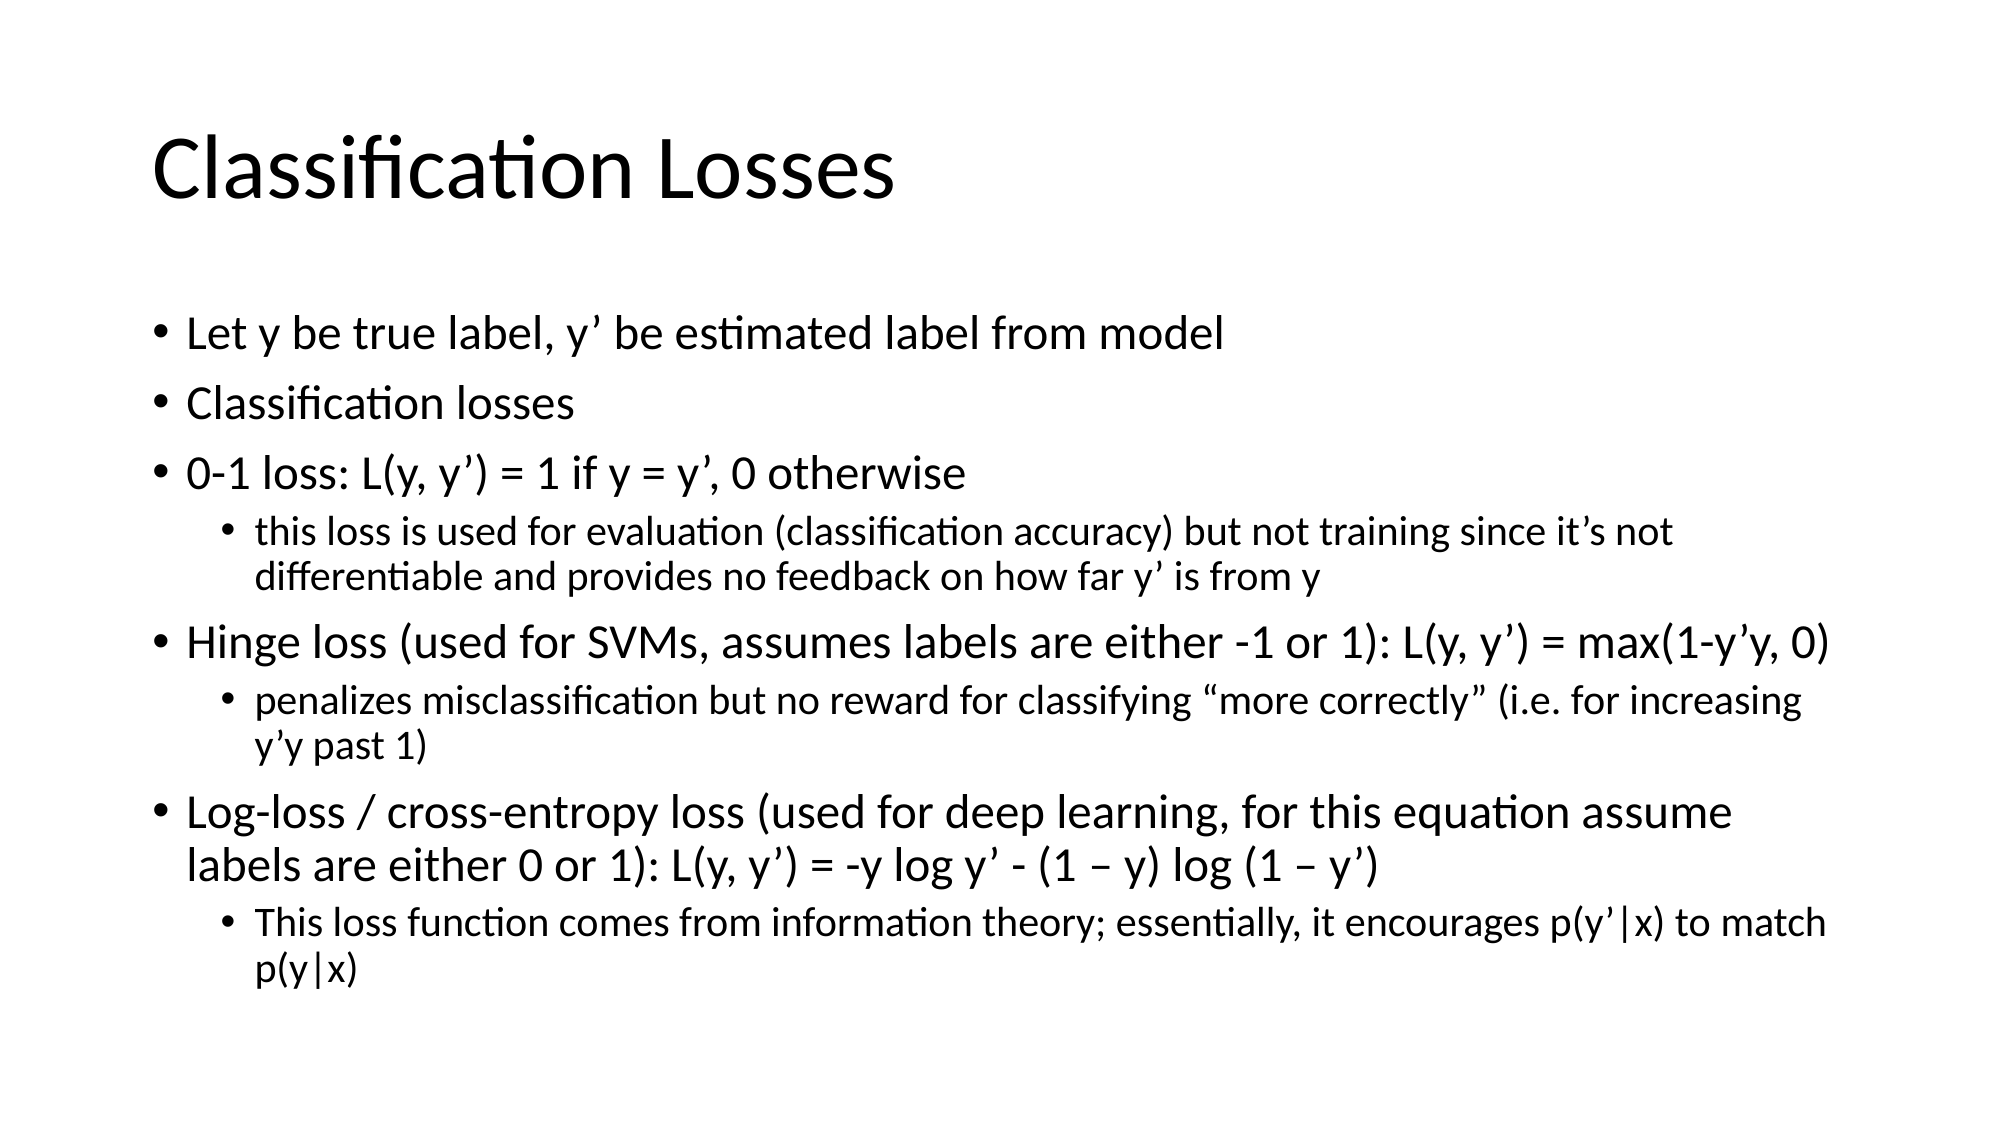

# Classification Losses
Let y be true label, y’ be estimated label from model
Classification losses
0-1 loss: L(y, y’) = 1 if y = y’, 0 otherwise
this loss is used for evaluation (classification accuracy) but not training since it’s not differentiable and provides no feedback on how far y’ is from y
Hinge loss (used for SVMs, assumes labels are either -1 or 1): L(y, y’) = max(1-y’y, 0)
penalizes misclassification but no reward for classifying “more correctly” (i.e. for increasing y’y past 1)
Log-loss / cross-entropy loss (used for deep learning, for this equation assume labels are either 0 or 1): L(y, y’) = -y log y’ - (1 – y) log (1 – y’)
This loss function comes from information theory; essentially, it encourages p(y’|x) to match p(y|x)